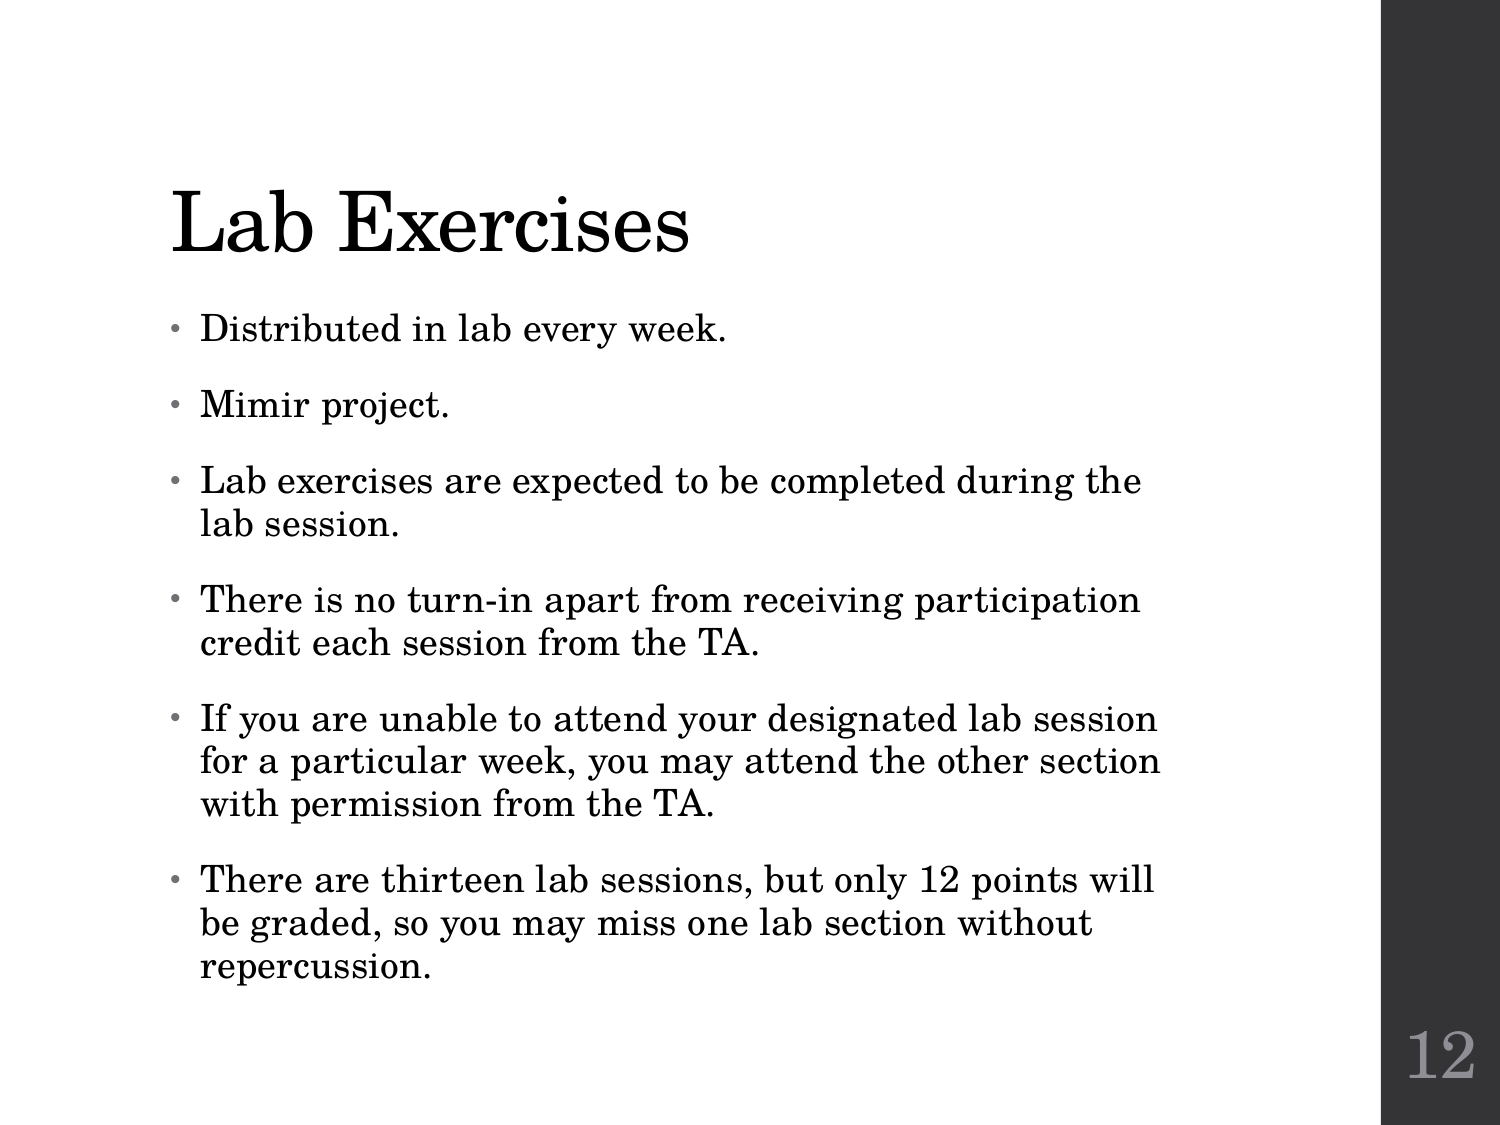

# Lab Exercises
Distributed in lab every week.
Mimir project.
Lab exercises are expected to be completed during the lab session.
There is no turn-in apart from receiving participation credit each session from the TA.
If you are unable to attend your designated lab session for a particular week, you may attend the other section with permission from the TA.
There are thirteen lab sessions, but only 12 points will be graded, so you may miss one lab section without repercussion.

12